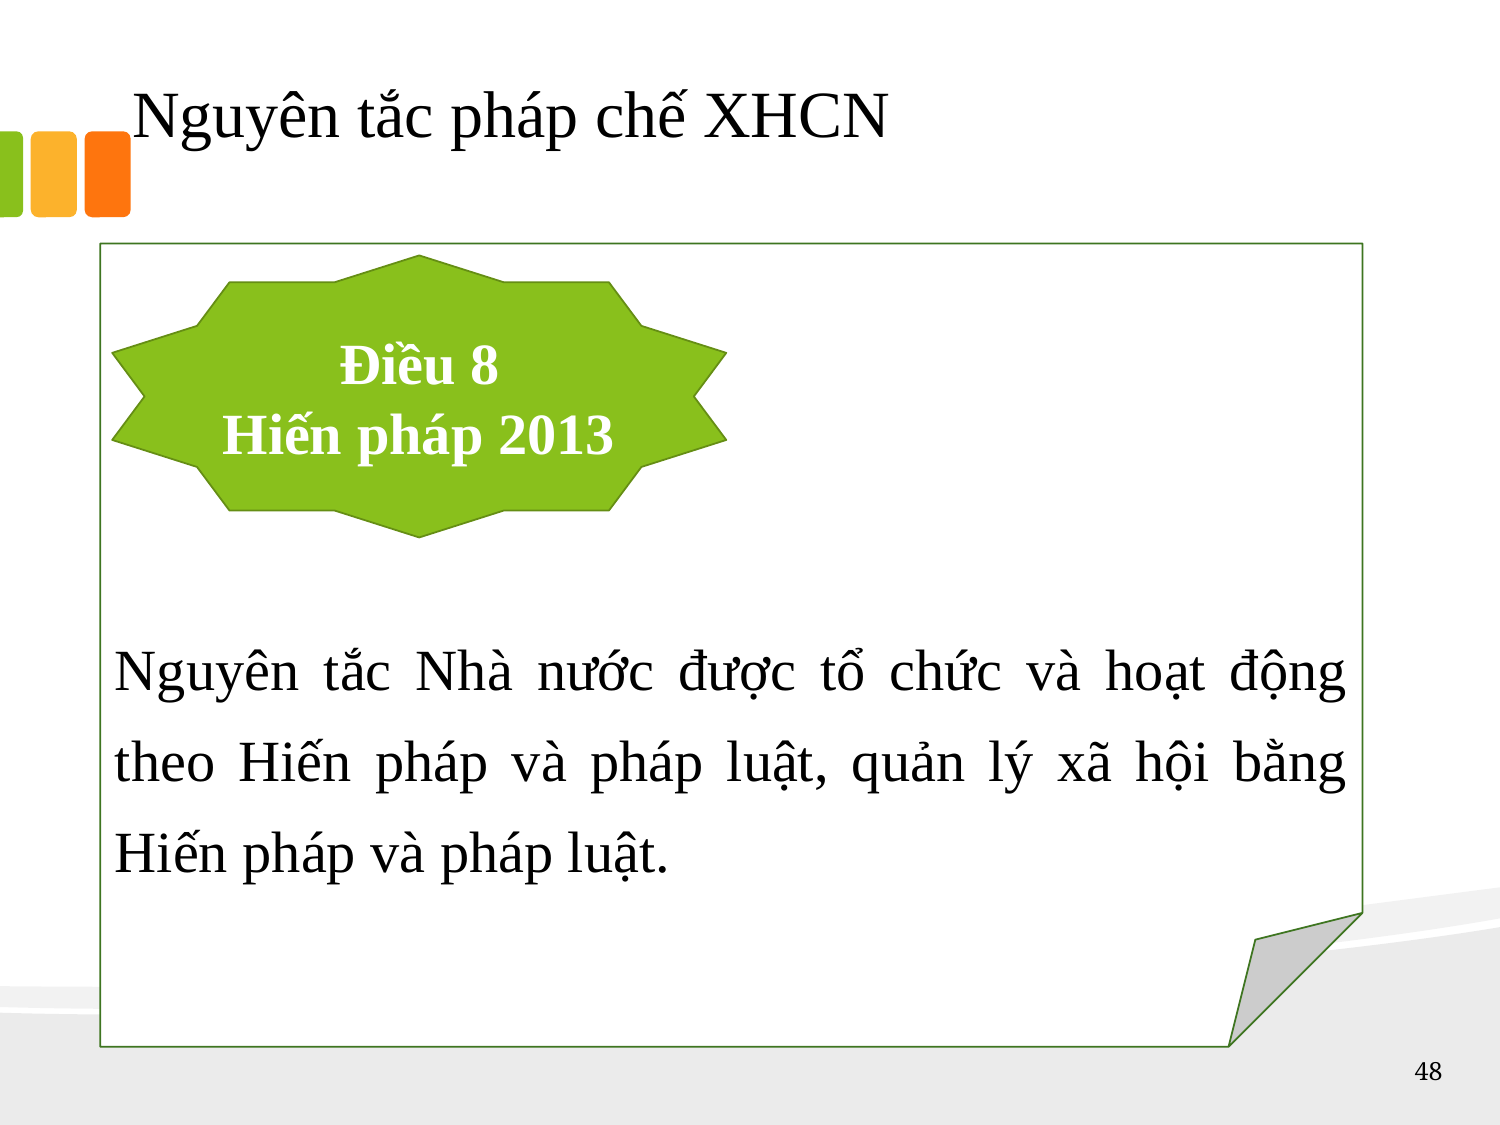

# Nguyên tắc pháp chế XHCN

Nguyên tắc Nhà nước được tổ chức và hoạt động theo Hiến pháp và pháp luật, quản lý xã hội bằng Hiến pháp và pháp luật.
Điều 8
Hiến pháp 2013

48